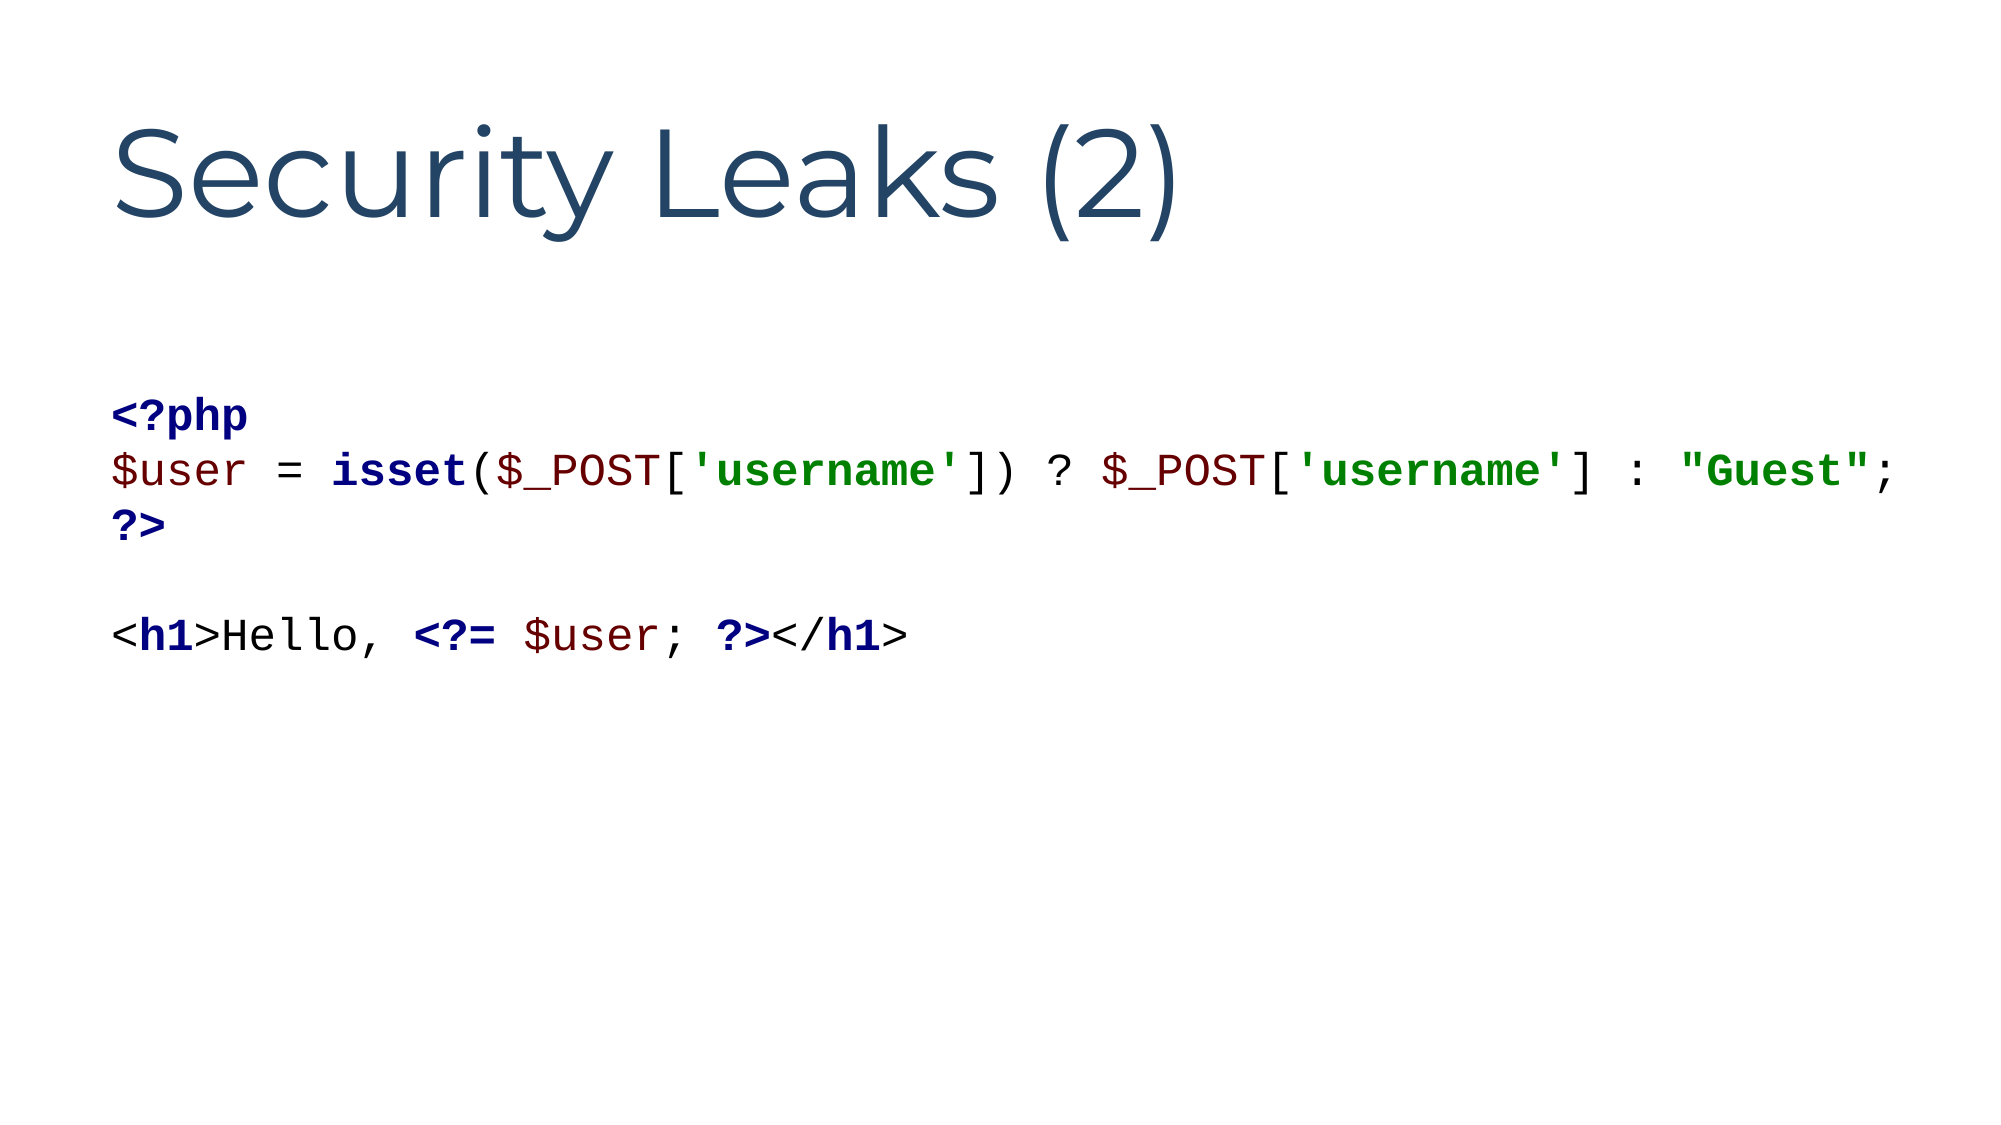

# Security Leaks (2)
<?php
$user = isset($_POST['username']) ? $_POST['username'] : "Guest";
?>
<h1>Hello, <?= $user; ?></h1>